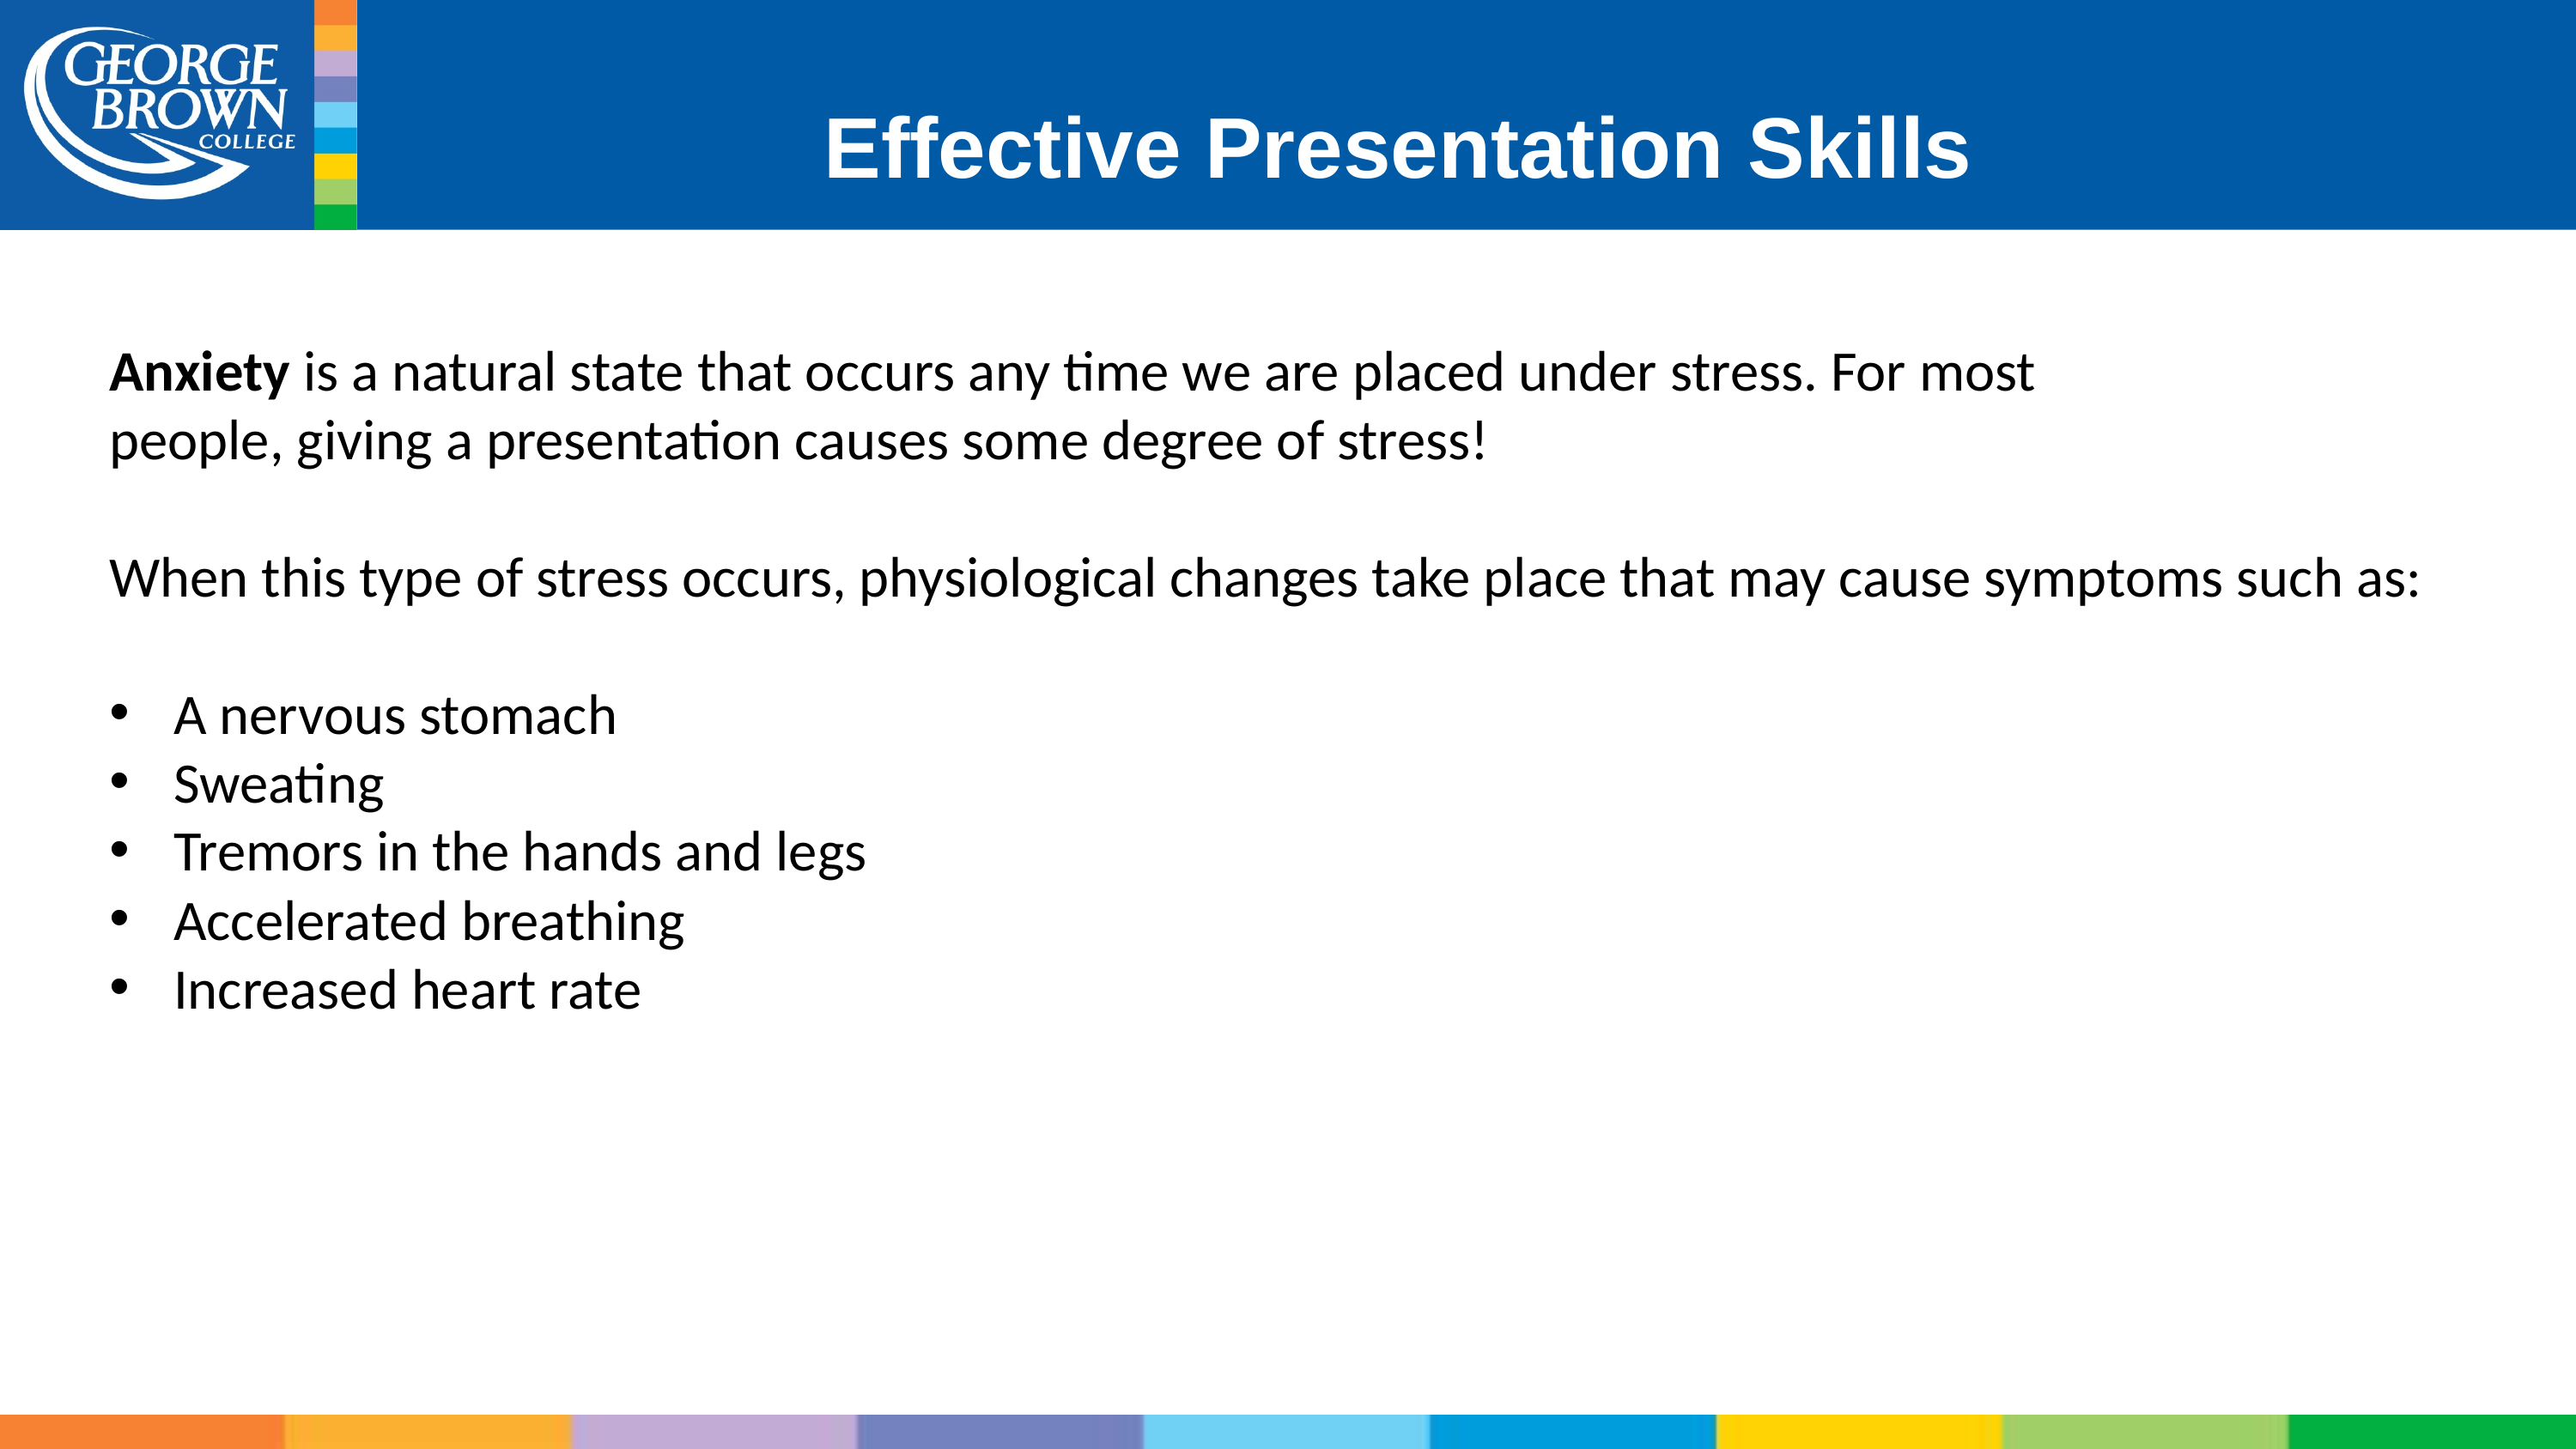

# Effective Presentation Skills

Anxiety is a natural state that occurs any time we are placed under stress. For most
people, giving a presentation causes some degree of stress!

When this type of stress occurs, physiological changes take place that may cause symptoms such as:

A nervous stomach
Sweating
Tremors in the hands and legs
Accelerated breathing
Increased heart rate